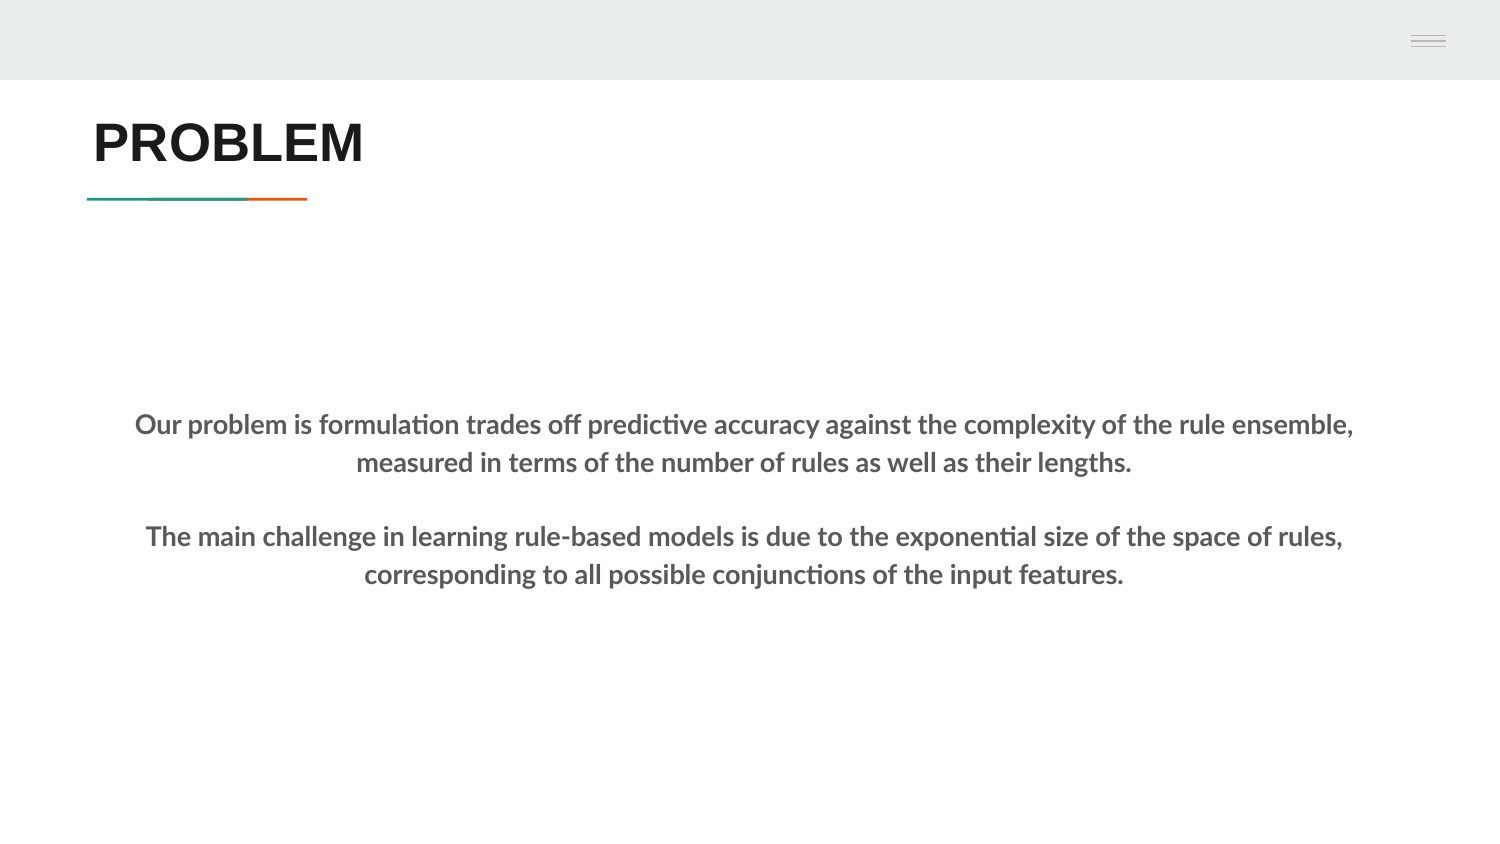

# PROBLEM

Our problem is formulation trades off predictive accuracy against the complexity of the rule ensemble, measured in terms of the number of rules as well as their lengths.
The main challenge in learning rule-based models is due to the exponential size of the space of rules, corresponding to all possible conjunctions of the input features.